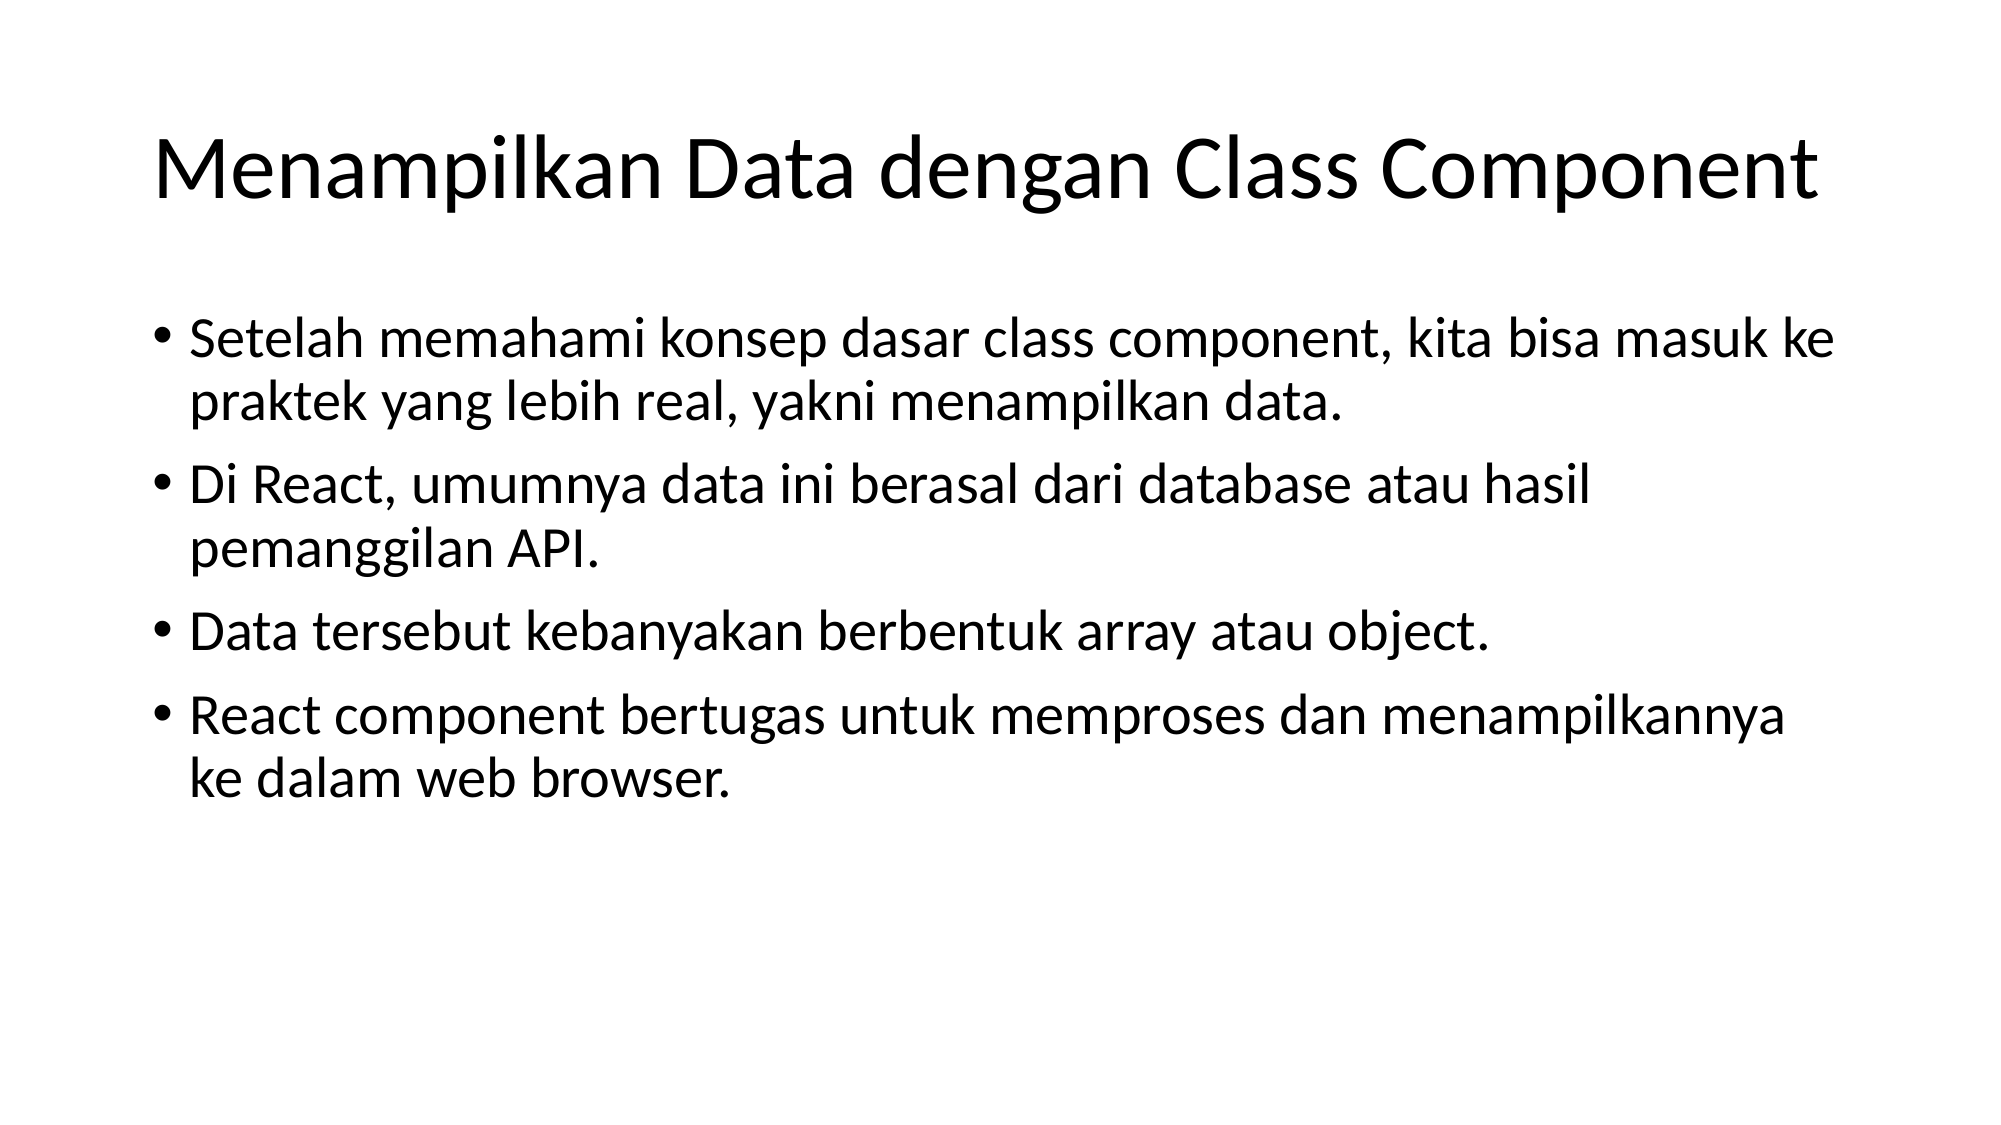

# Menampilkan Data dengan Class Component
Setelah memahami konsep dasar class component, kita bisa masuk ke praktek yang lebih real, yakni menampilkan data.
Di React, umumnya data ini berasal dari database atau hasil pemanggilan API.
Data tersebut kebanyakan berbentuk array atau object.
React component bertugas untuk memproses dan menampilkannya ke dalam web browser.